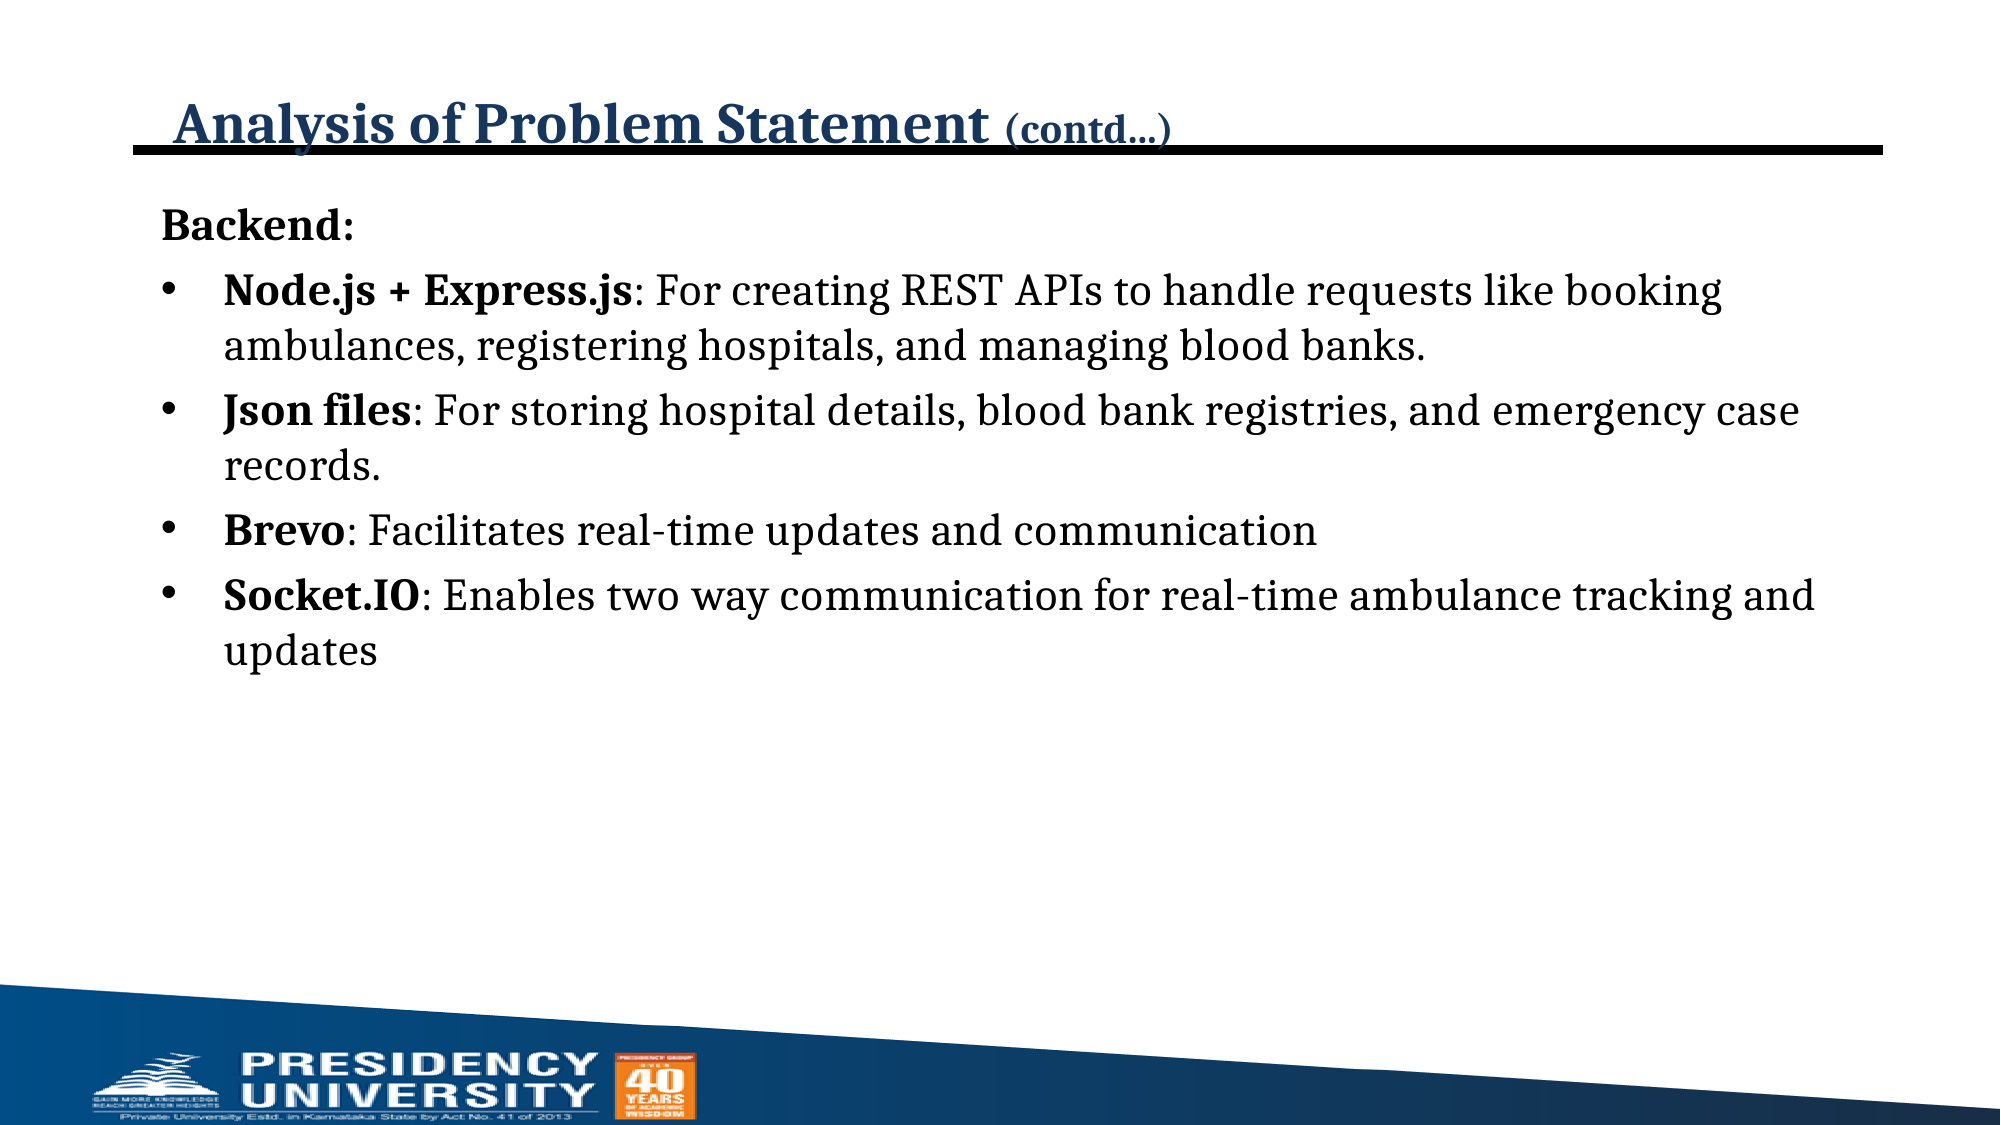

# Analysis of Problem Statement (contd...)
Backend:
Node.js + Express.js: For creating REST APIs to handle requests like booking ambulances, registering hospitals, and managing blood banks.
Json files: For storing hospital details, blood bank registries, and emergency case records.
Brevo: Facilitates real-time updates and communication
Socket.IO: Enables two way communication for real-time ambulance tracking and updates